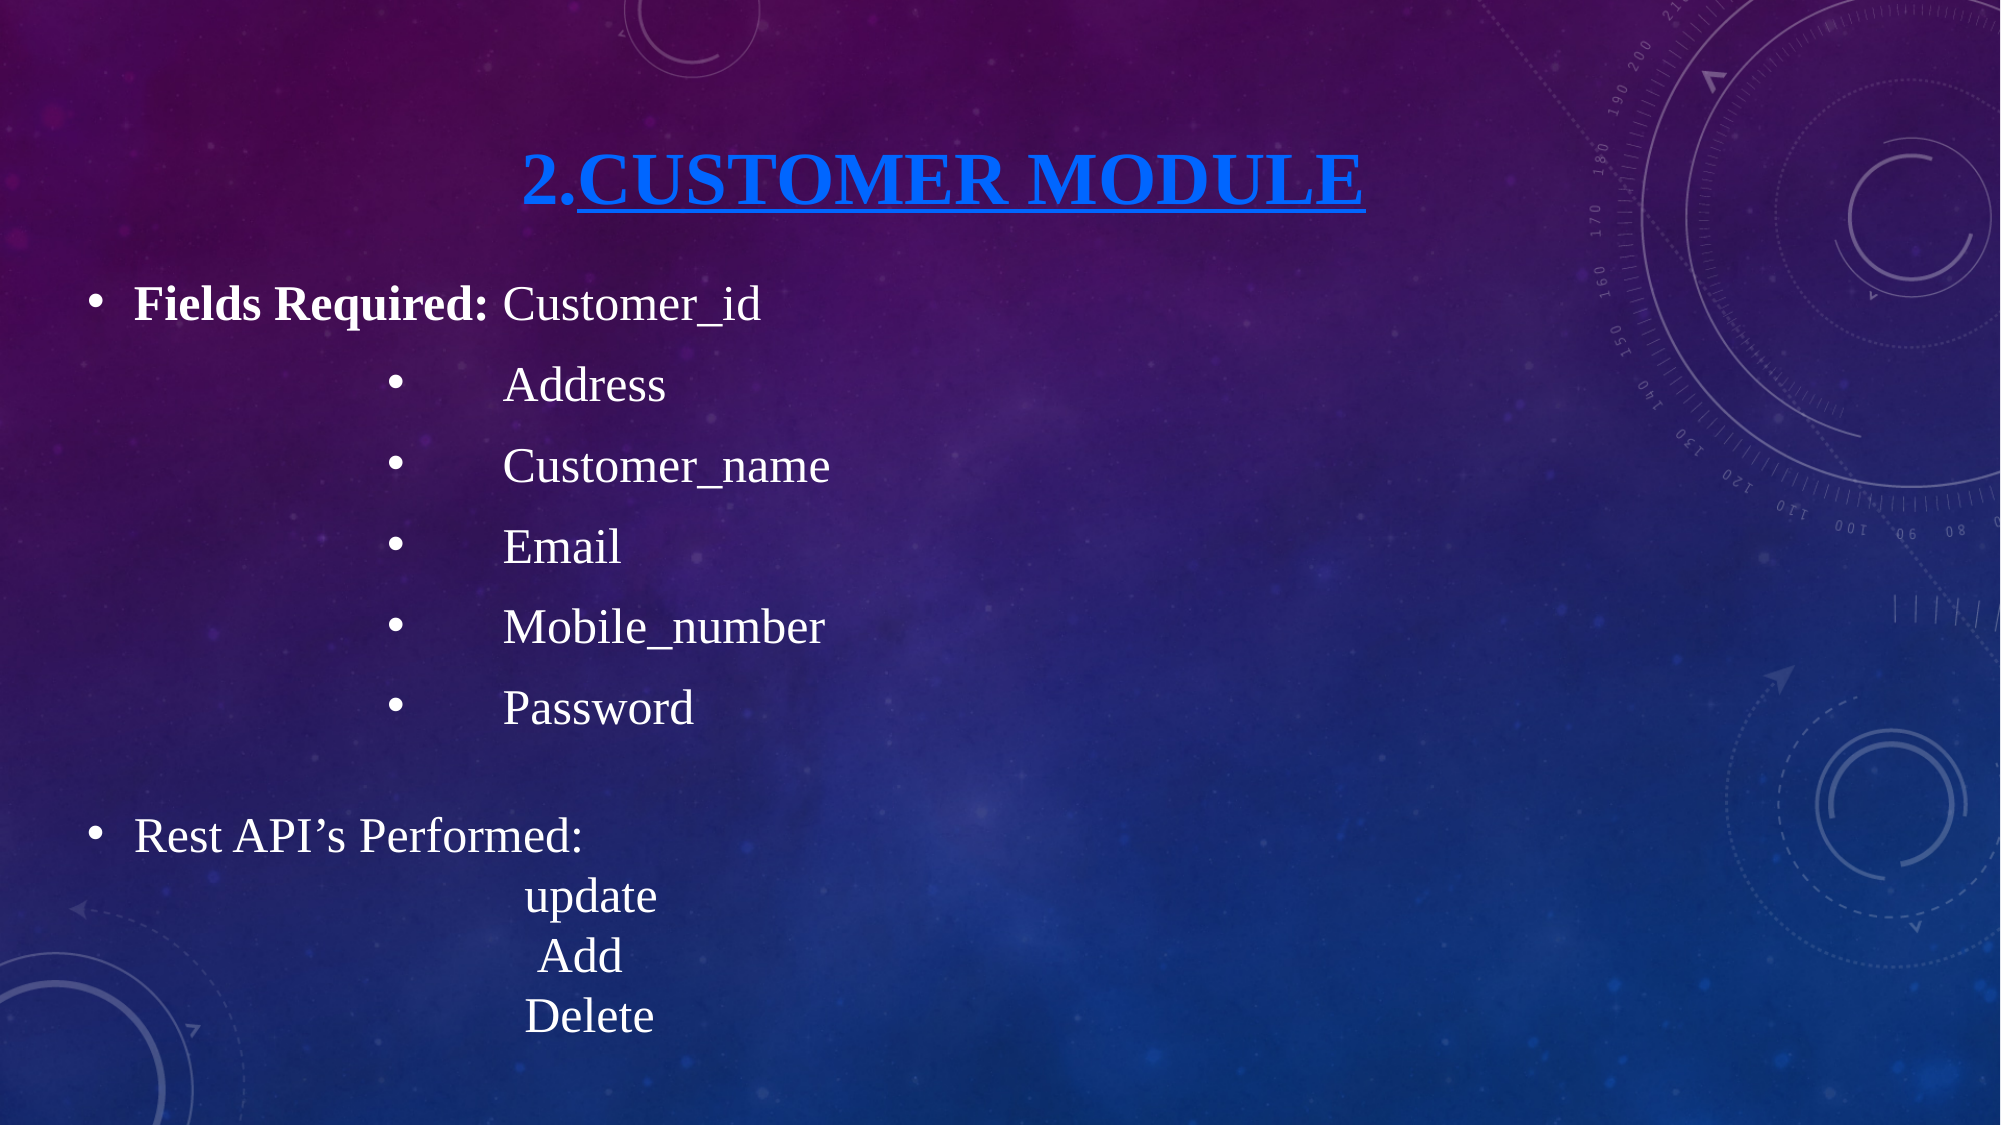

# 2.CUSTOMER MODULE
Fields Required: Customer_id
       Address
       Customer_name
       Email
       Mobile_number
       Password

Rest API’s Performed:
                                   update
                                    Add
                                   Delete